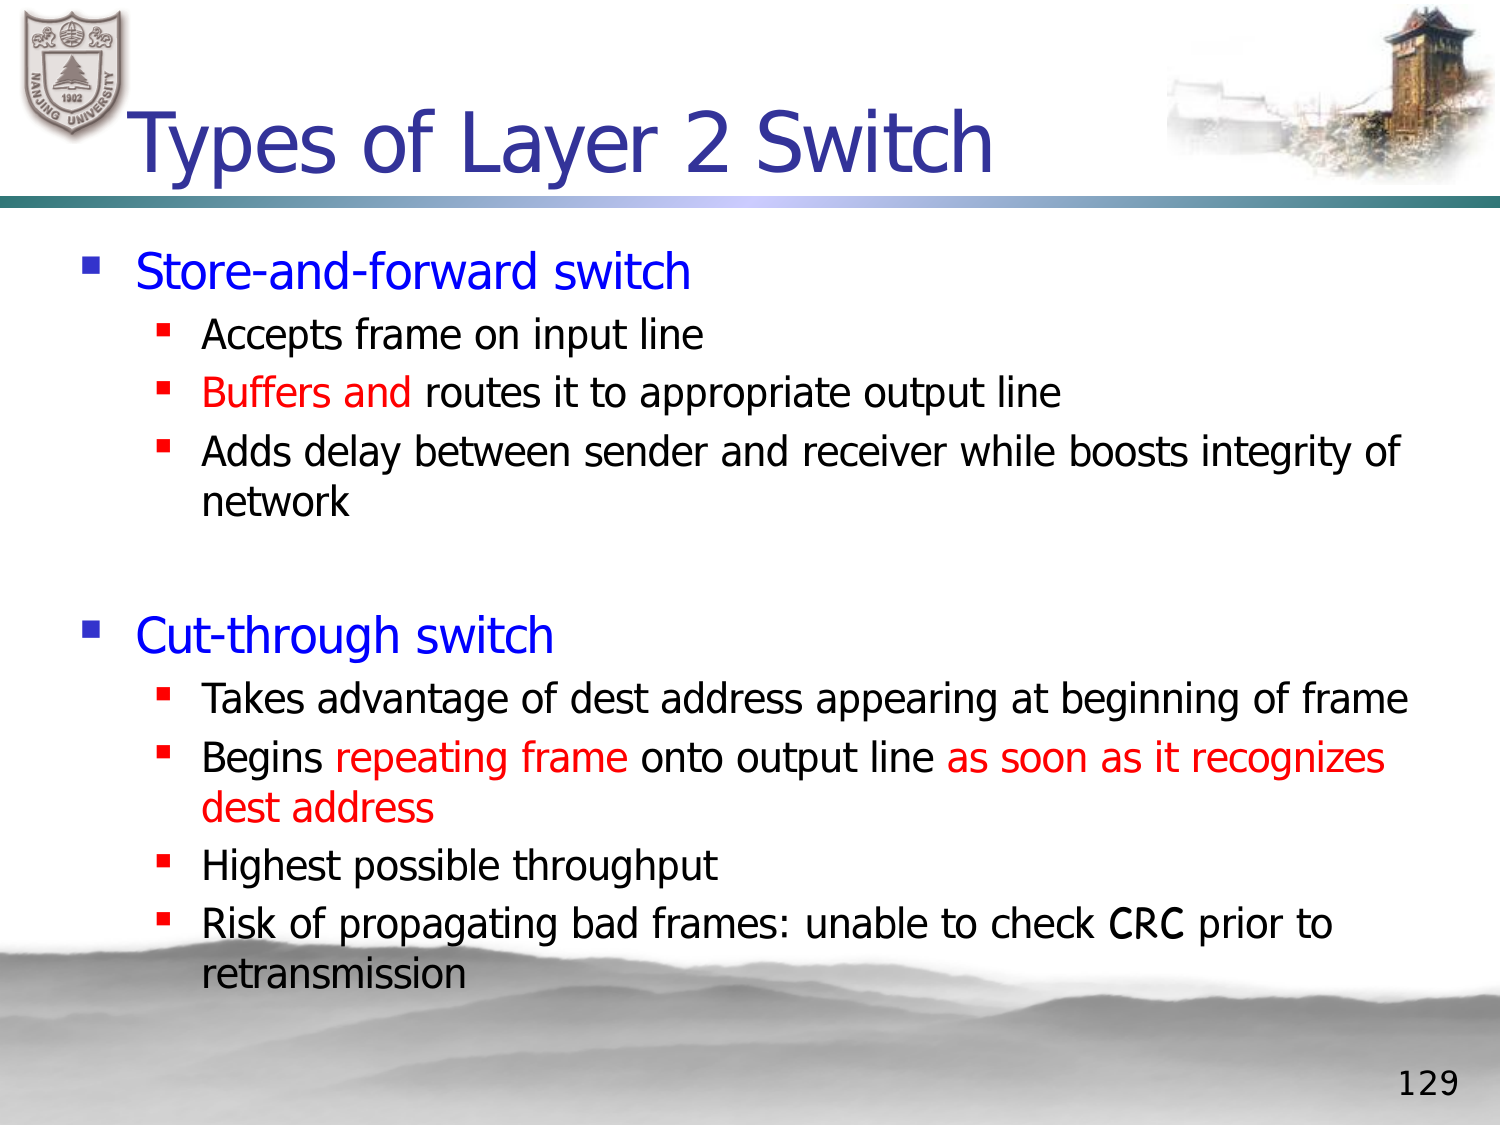

# Types of Layer 2 Switch
Store-and-forward switch
Accepts frame on input line
Buffers and routes it to appropriate output line
Adds delay between sender and receiver while boosts integrity of network

Cut-through switch
Takes advantage of dest address appearing at beginning of frame
Begins repeating frame onto output line as soon as it recognizes dest address
Highest possible throughput
Risk of propagating bad frames: unable to check CRC prior to retransmission
129